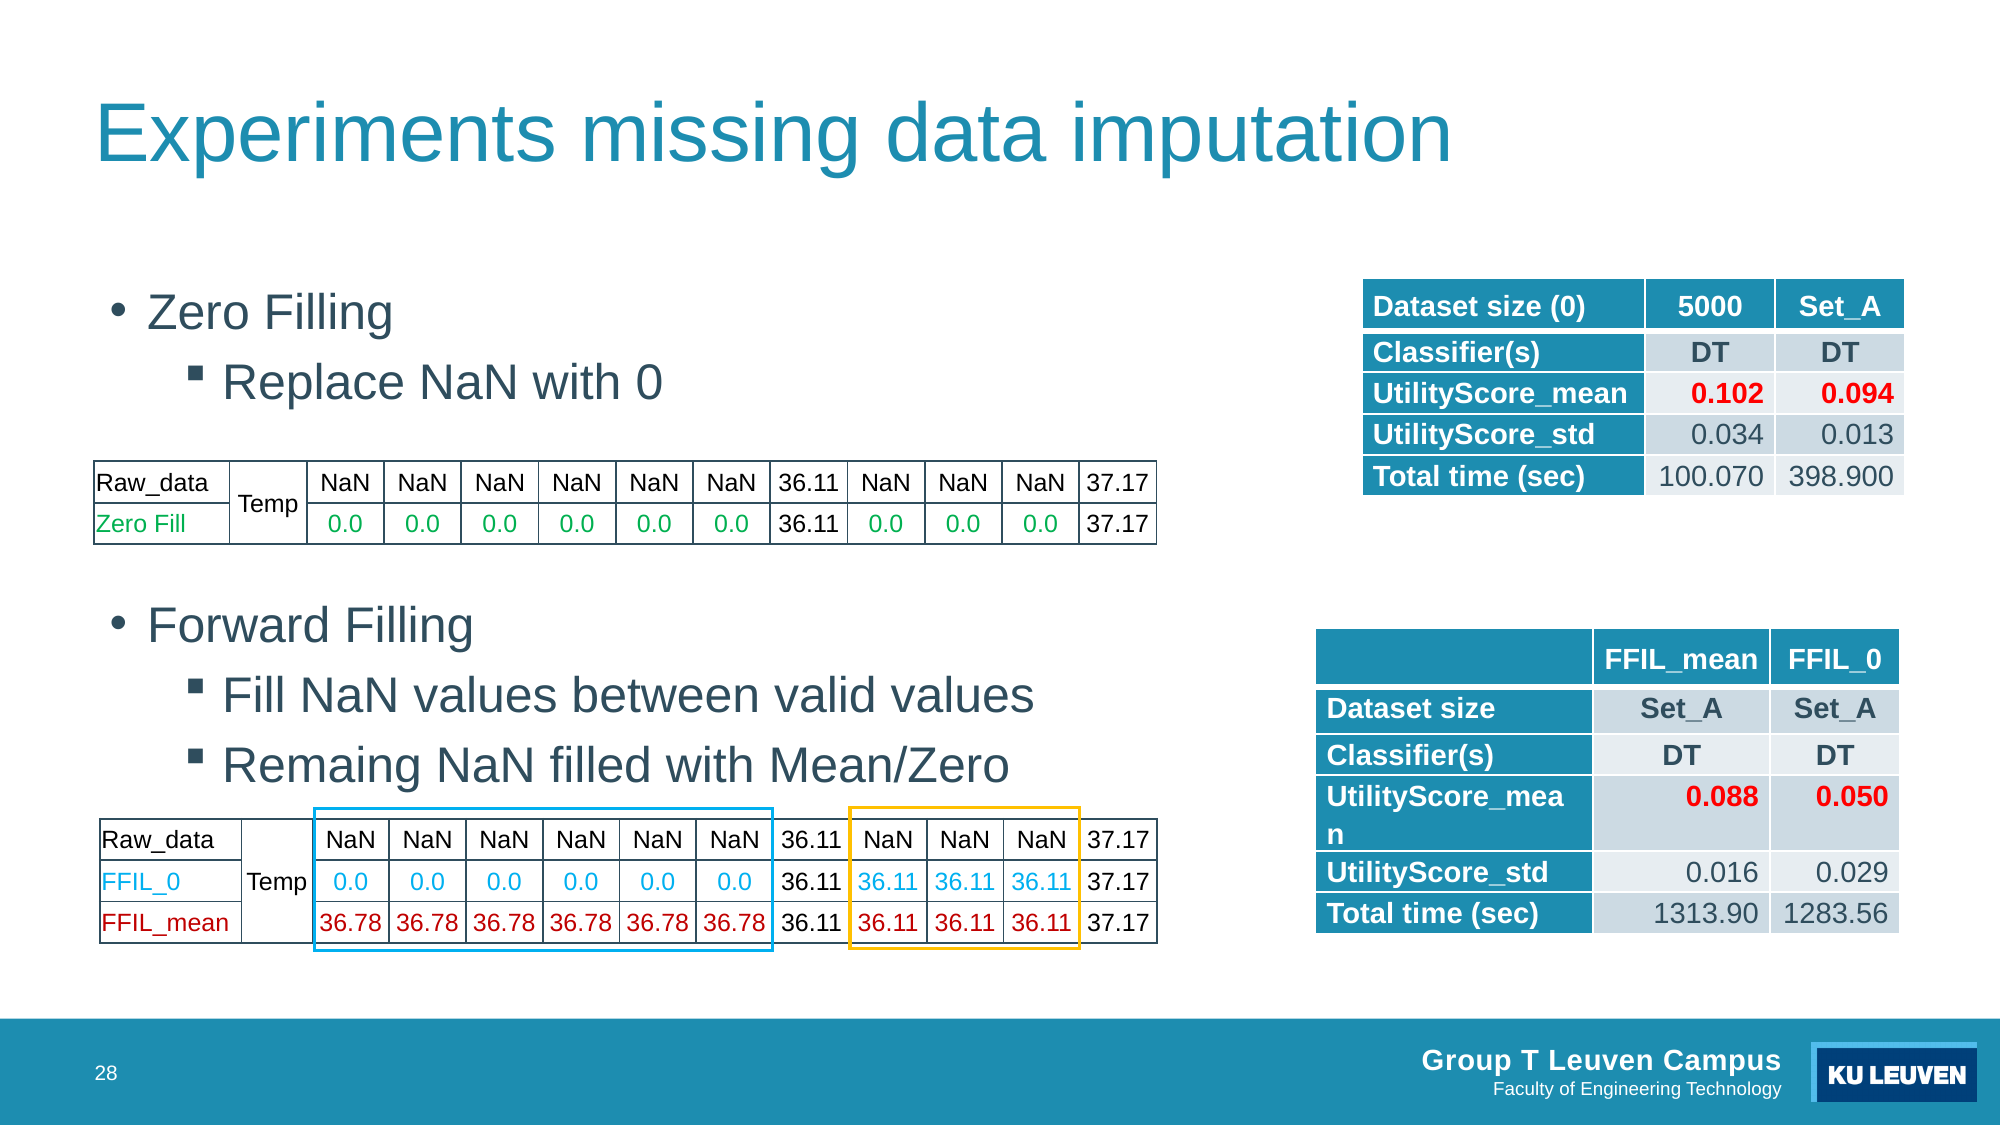

# Experiments missing data imputation
Zero Filling
Replace NaN with 0

Forward Filling
Fill NaN values between valid values
Remaing NaN filled with Mean/Zero

| Dataset size (0) | 5000 | Set\_A |
| --- | --- | --- |
| Classifier(s) | DT | DT |
| UtilityScore\_mean | 0.102 | 0.094 |
| UtilityScore\_std | 0.034 | 0.013 |
| Total time (sec) | 100.070 | 398.900 |
| Raw\_data | Temp | NaN | NaN | NaN | NaN | NaN | NaN | 36.11 | NaN | NaN | NaN | 37.17 |
| --- | --- | --- | --- | --- | --- | --- | --- | --- | --- | --- | --- | --- |
| Zero Fill | Temp | 0.0 | 0.0 | 0.0 | 0.0 | 0.0 | 0.0 | 36.11 | 0.0 | 0.0 | 0.0 | 37.17 |
|  | FFIL\_mean | FFIL\_0 |
| --- | --- | --- |
| Dataset size | Set\_A | Set\_A |
| Classifier(s) | DT | DT |
| UtilityScore\_mean | 0.088 | 0.050 |
| UtilityScore\_std | 0.016 | 0.029 |
| Total time (sec) | 1313.90 | 1283.56 |

| Raw\_data | Temp | NaN | NaN | NaN | NaN | NaN | NaN | 36.11 | NaN | NaN | NaN | 37.17 |
| --- | --- | --- | --- | --- | --- | --- | --- | --- | --- | --- | --- | --- |
| FFIL\_0 |  | 0.0 | 0.0 | 0.0 | 0.0 | 0.0 | 0.0 | 36.11 | 36.11 | 36.11 | 36.11 | 37.17 |
| FFIL\_mean |  | 36.78 | 36.78 | 36.78 | 36.78 | 36.78 | 36.78 | 36.11 | 36.11 | 36.11 | 36.11 | 37.17 |
28